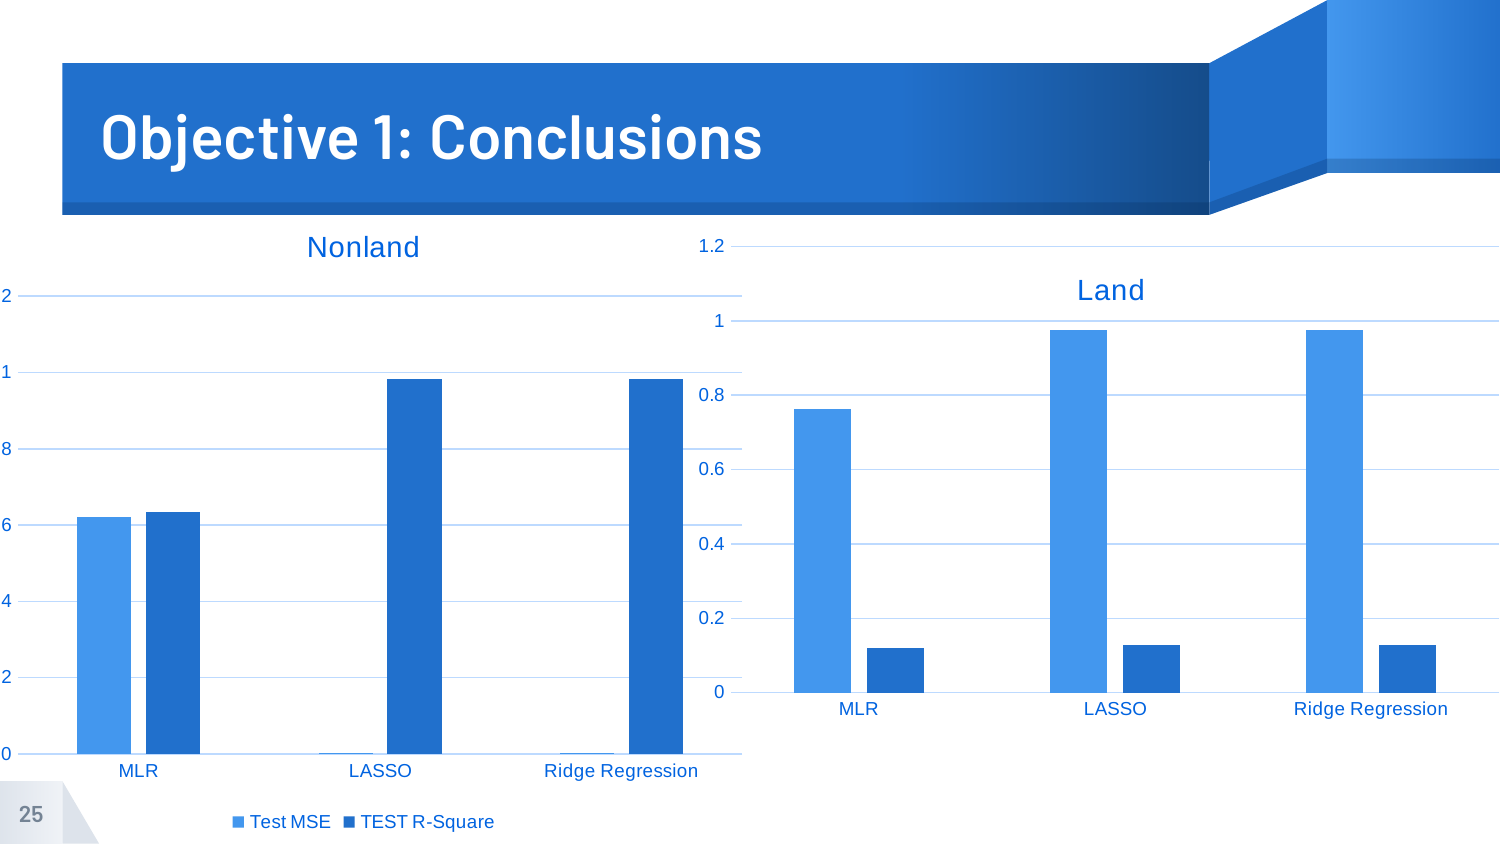

# Objective 1: Conclusions

### Chart: Nonland

| Category | Test MSE | TEST R-Square |
|---|---|---|
| MLR | 0.6204 | 0.6332 |
| LASSO | 0.00264 | 0.9834 |
| Ridge Regression | 0.00286 | 0.9819 |

### Chart: Land

| Category | Test MSE | TEST R-Square |
|---|---|---|
| MLR | 0.7619 | 0.1203 |
| LASSO | 0.9747 | 0.1287 |
| Ridge Regression | 0.9749 | 0.1285 |
25